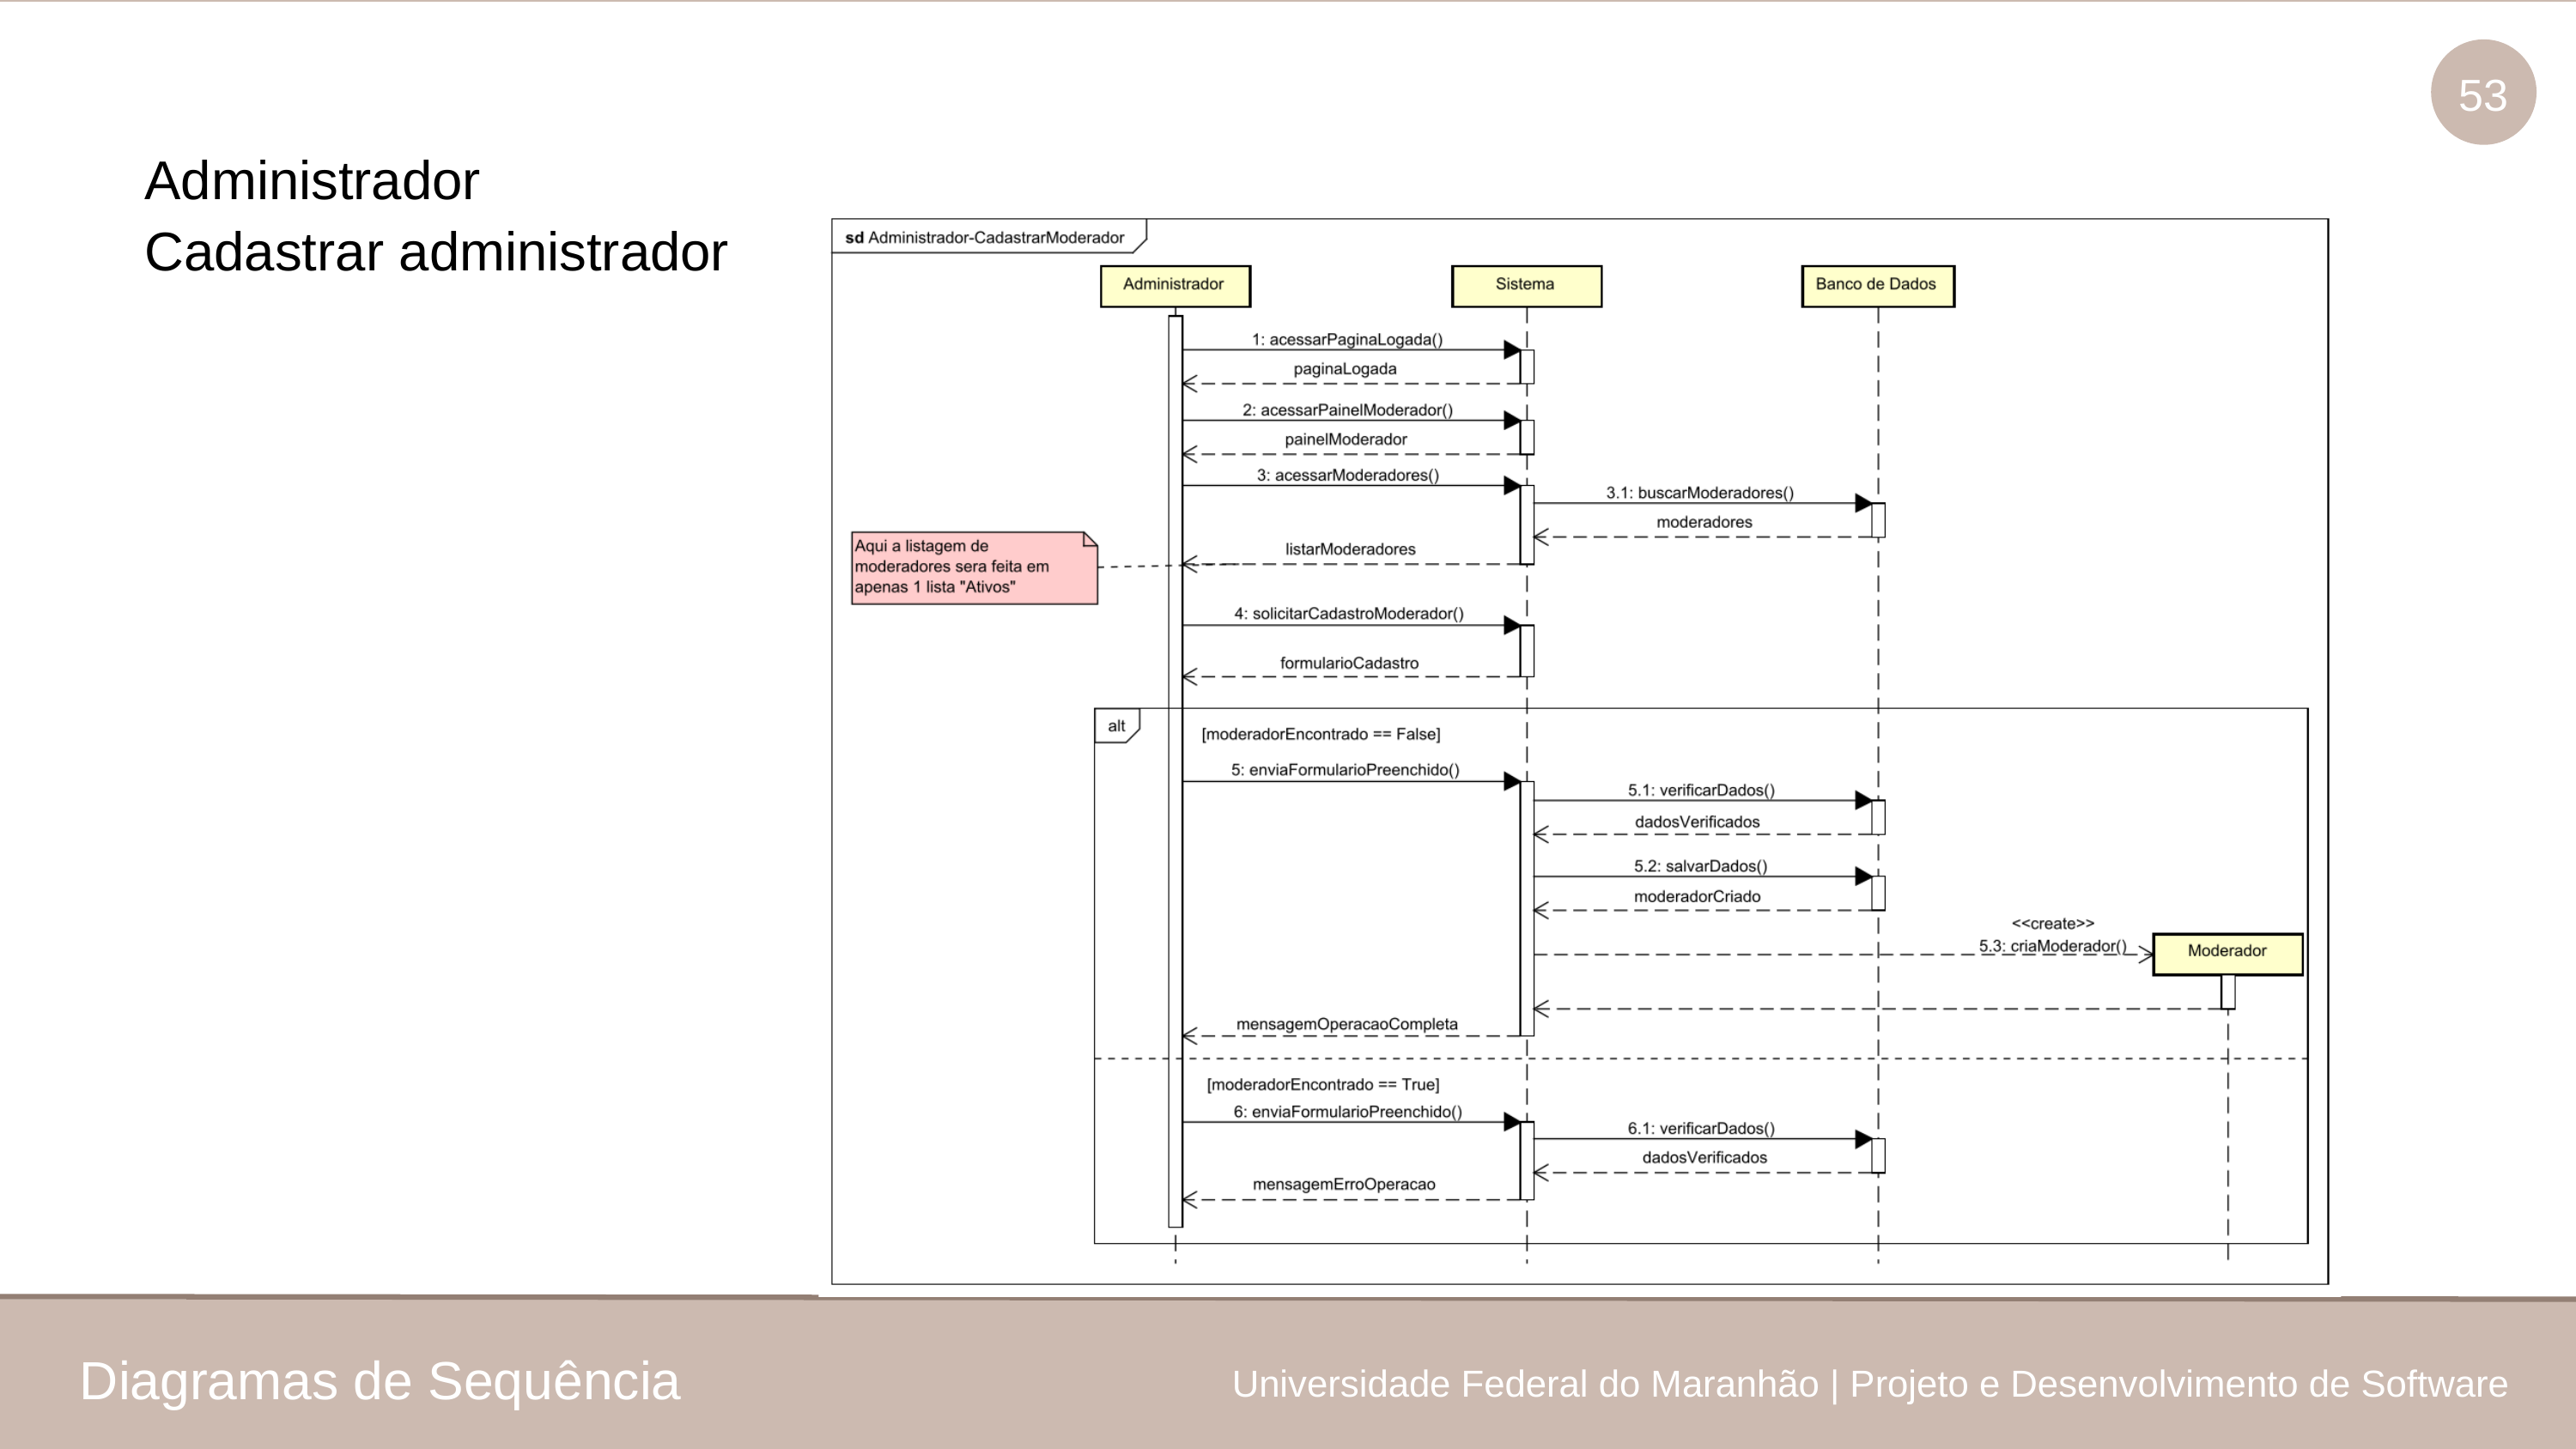

53
Administrador
Cadastrar administrador

Diagramas de Sequência
Universidade Federal do Maranhão | Projeto e Desenvolvimento de Software